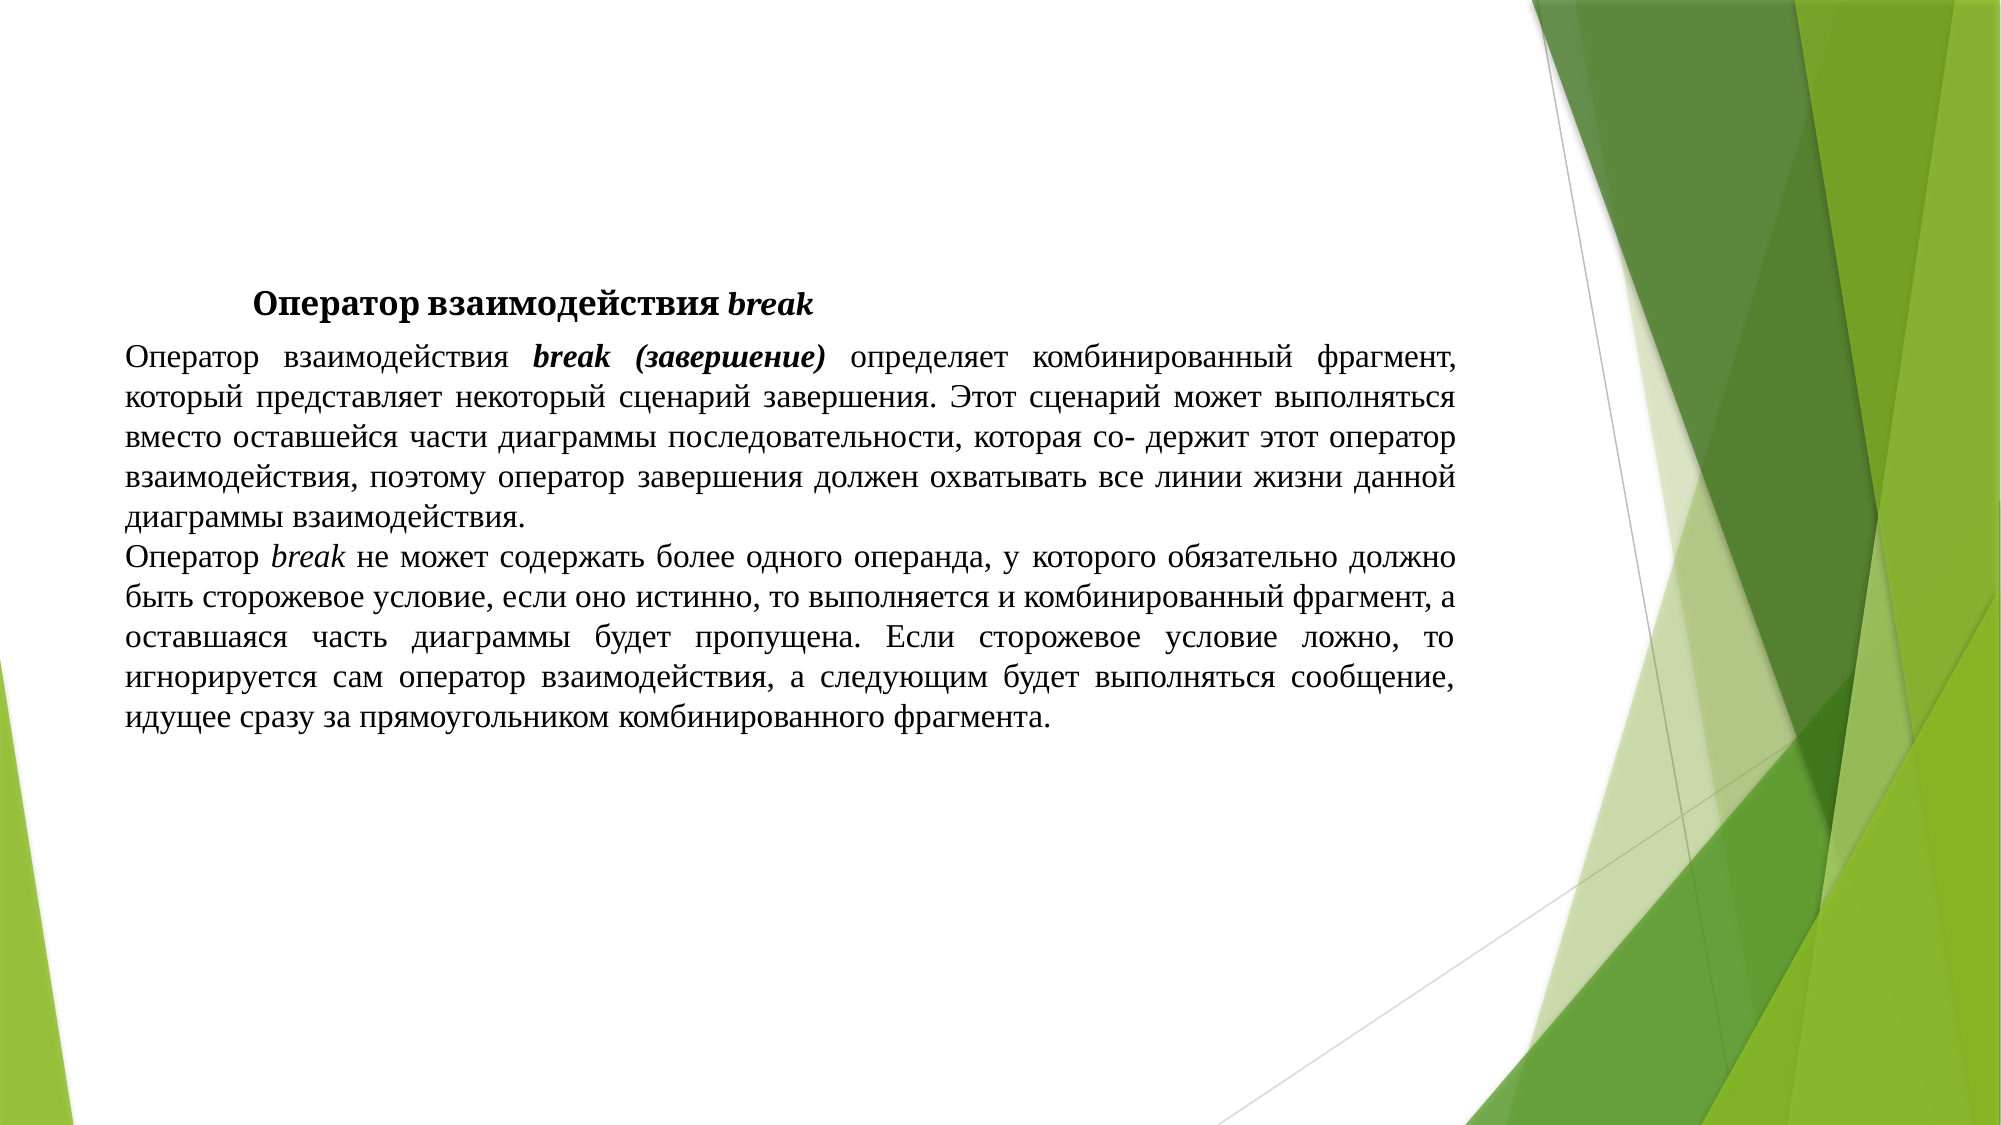

Оператор взаимодействия break
Оператор взаимодействия break (завершение) определяет комбинированный фрагмент, который представляет некоторый сценарий завершения. Этот сценарий может выполняться вместо оставшейся части диаграммы последовательности, которая со- держит этот оператор взаимодействия, поэтому оператор завершения должен охватывать все линии жизни данной диаграммы взаимодействия.
Оператор break не может содержать более одного операнда, у которого обязательно должно быть сторожевое условие, если оно истинно, то выполняется и комбинированный фрагмент, а оставшаяся часть диаграммы будет пропущена. Если сторожевое условие ложно, то игнорируется сам оператор взаимодействия, а следующим будет выполняться сообщение, идущее сразу за прямоугольником комбинированного фрагмента.